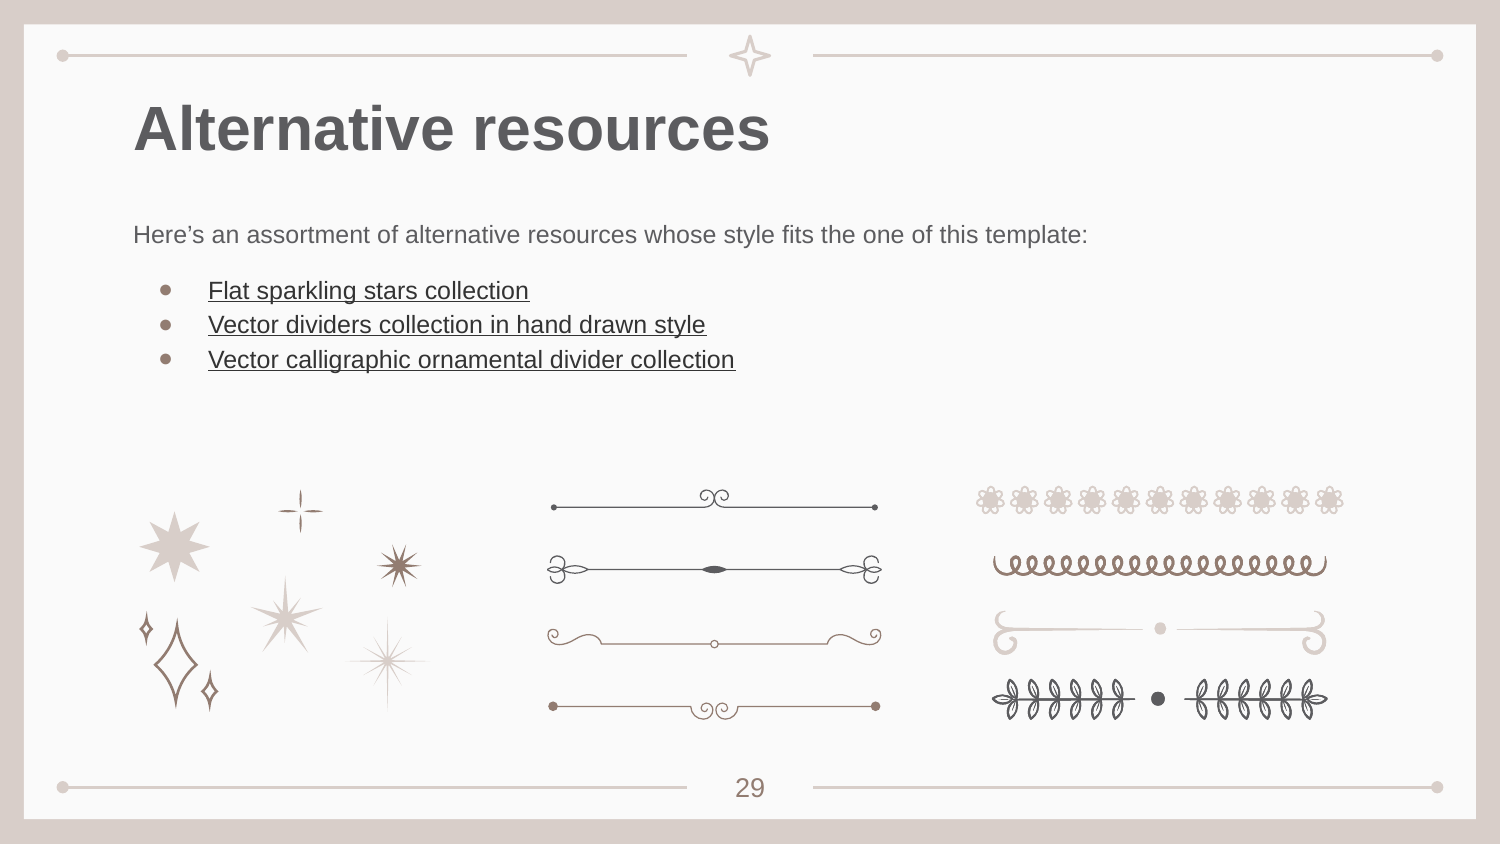

# Alternative resources
Here’s an assortment of alternative resources whose style fits the one of this template:
Flat sparkling stars collection
Vector dividers collection in hand drawn style
Vector calligraphic ornamental divider collection

29